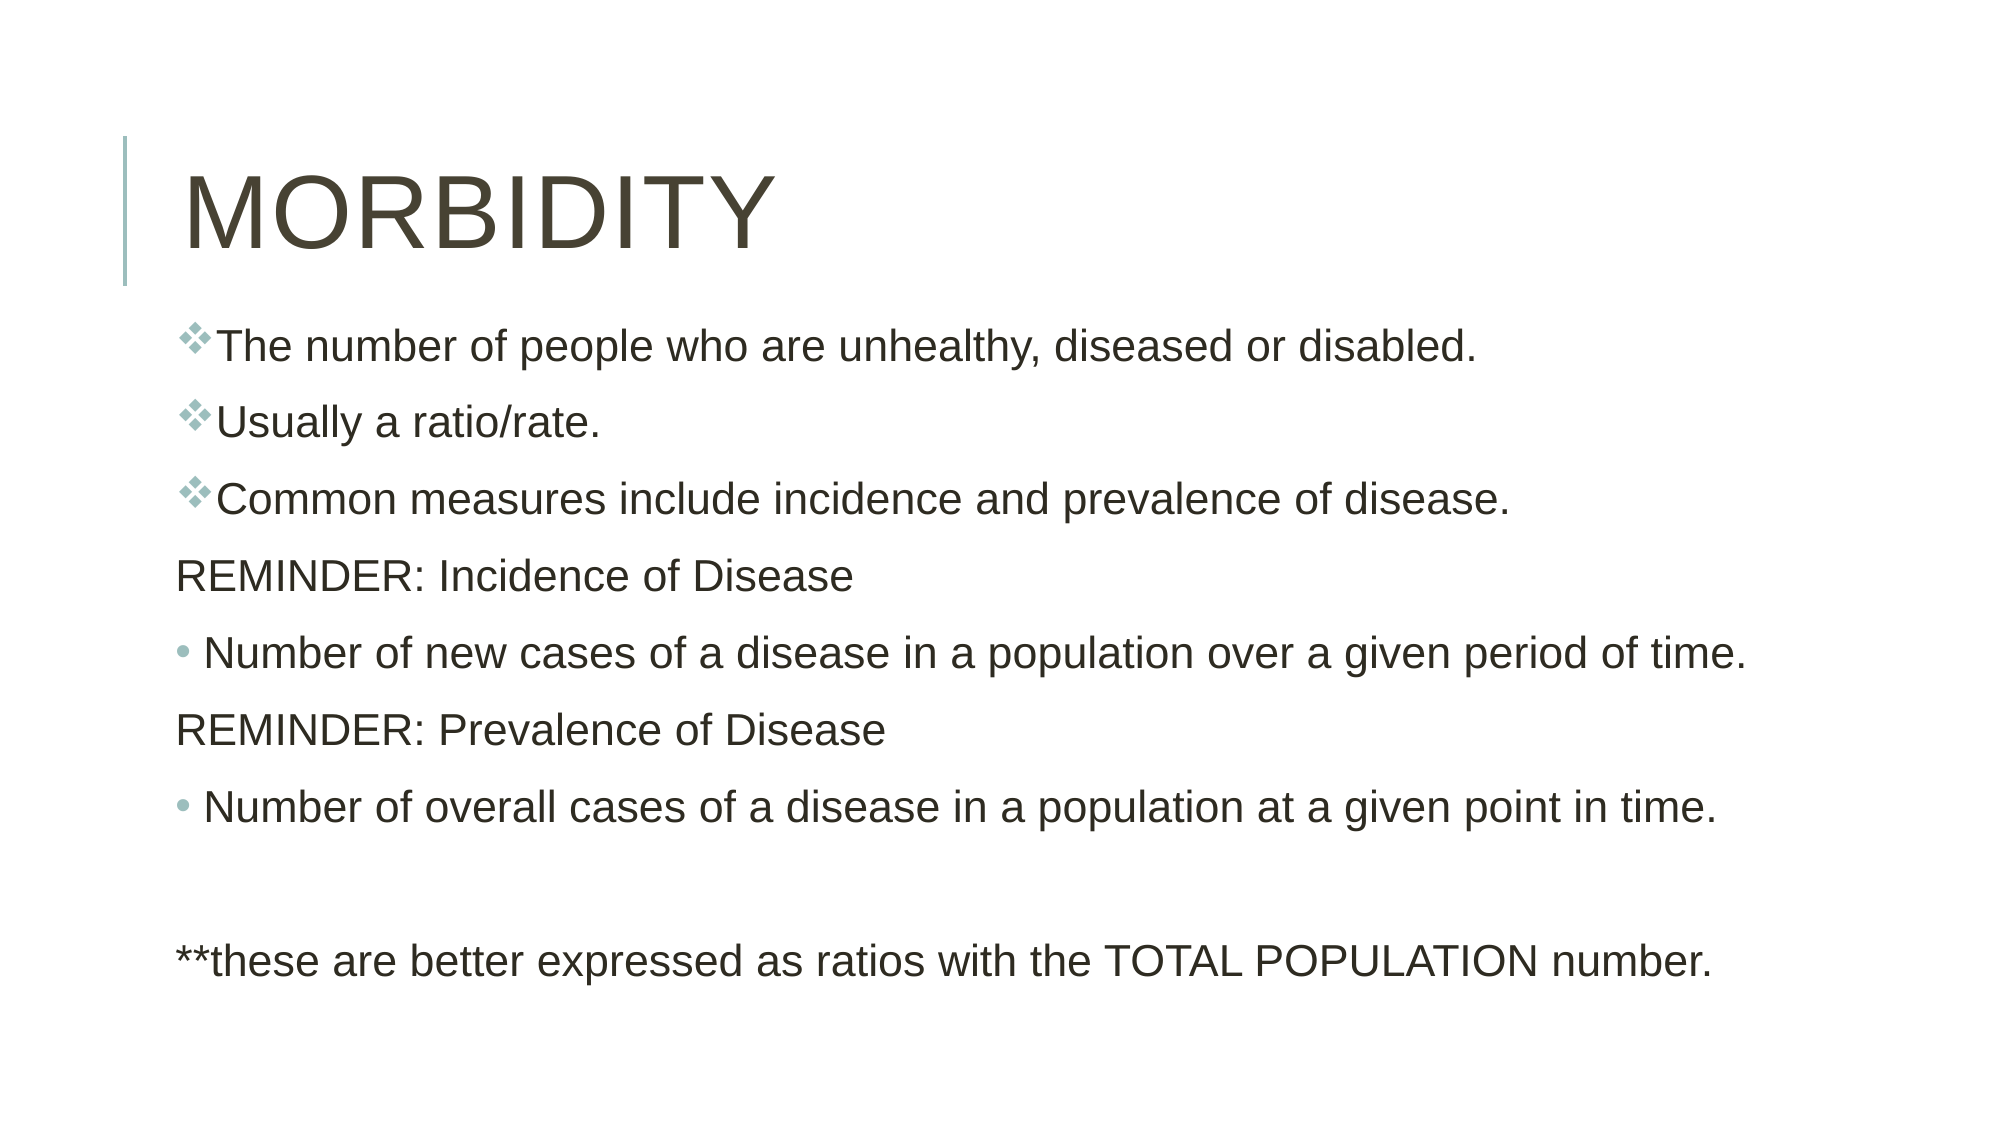

# morbidity
The number of people who are unhealthy, diseased or disabled.
Usually a ratio/rate.
Common measures include incidence and prevalence of disease.
REMINDER: Incidence of Disease
 Number of new cases of a disease in a population over a given period of time.
REMINDER: Prevalence of Disease
 Number of overall cases of a disease in a population at a given point in time.

**these are better expressed as ratios with the TOTAL POPULATION number.